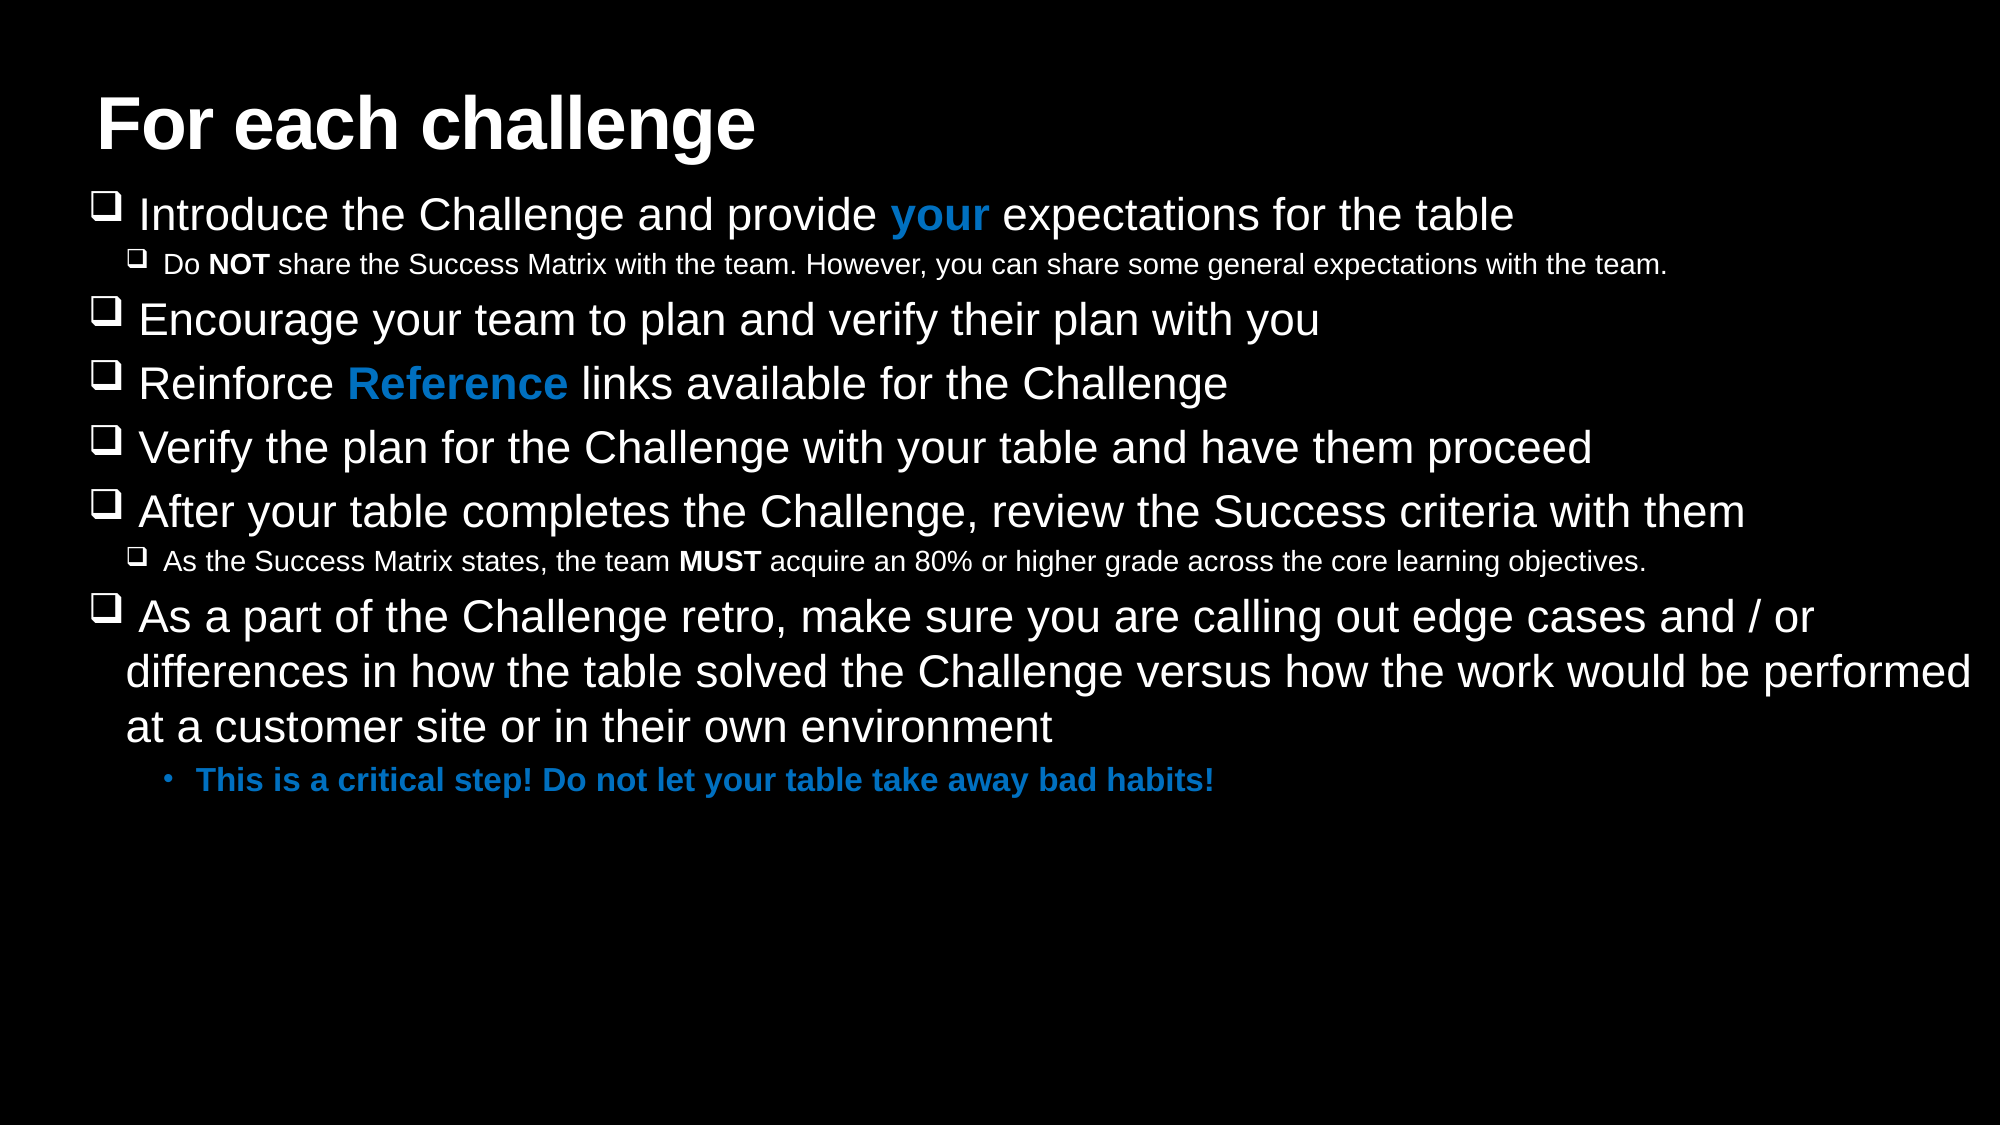

# For each challenge
 Introduce the Challenge and provide your expectations for the table
Do NOT share the Success Matrix with the team. However, you can share some general expectations with the team.
 Encourage your team to plan and verify their plan with you
 Reinforce Reference links available for the Challenge
 Verify the plan for the Challenge with your table and have them proceed
 After your table completes the Challenge, review the Success criteria with them
As the Success Matrix states, the team MUST acquire an 80% or higher grade across the core learning objectives.
 As a part of the Challenge retro, make sure you are calling out edge cases and / or differences in how the table solved the Challenge versus how the work would be performed at a customer site or in their own environment
This is a critical step! Do not let your table take away bad habits!